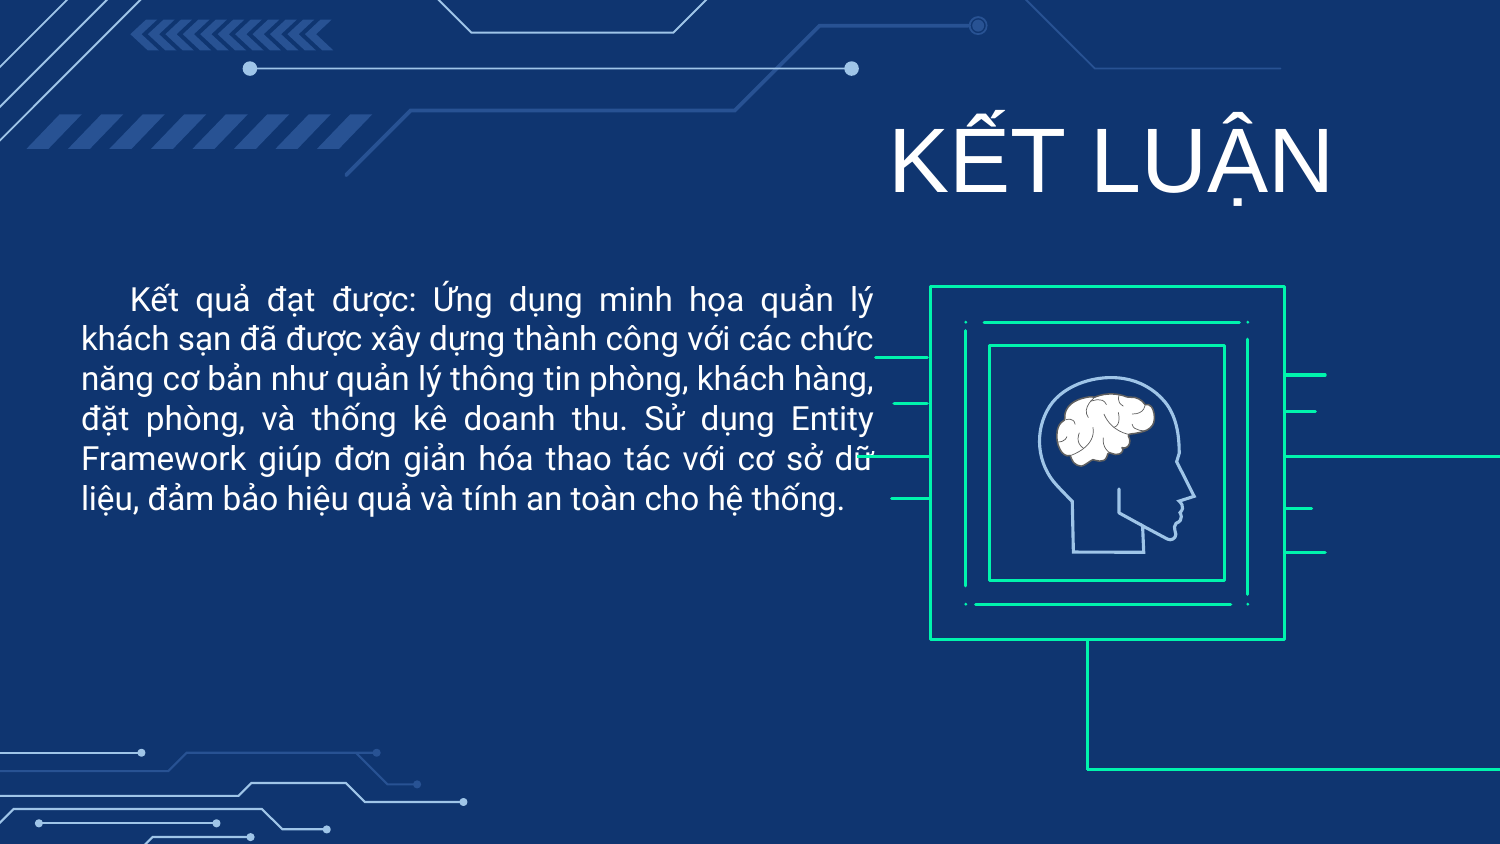

KẾT LUẬN
	   Kết quả đạt được: Ứng dụng minh họa quản lý khách sạn đã được xây dựng thành công với các chức năng cơ bản như quản lý thông tin phòng, khách hàng, đặt phòng, và thống kê doanh thu. Sử dụng Entity Framework giúp đơn giản hóa thao tác với cơ sở dữ liệu, đảm bảo hiệu quả và tính an toàn cho hệ thống.